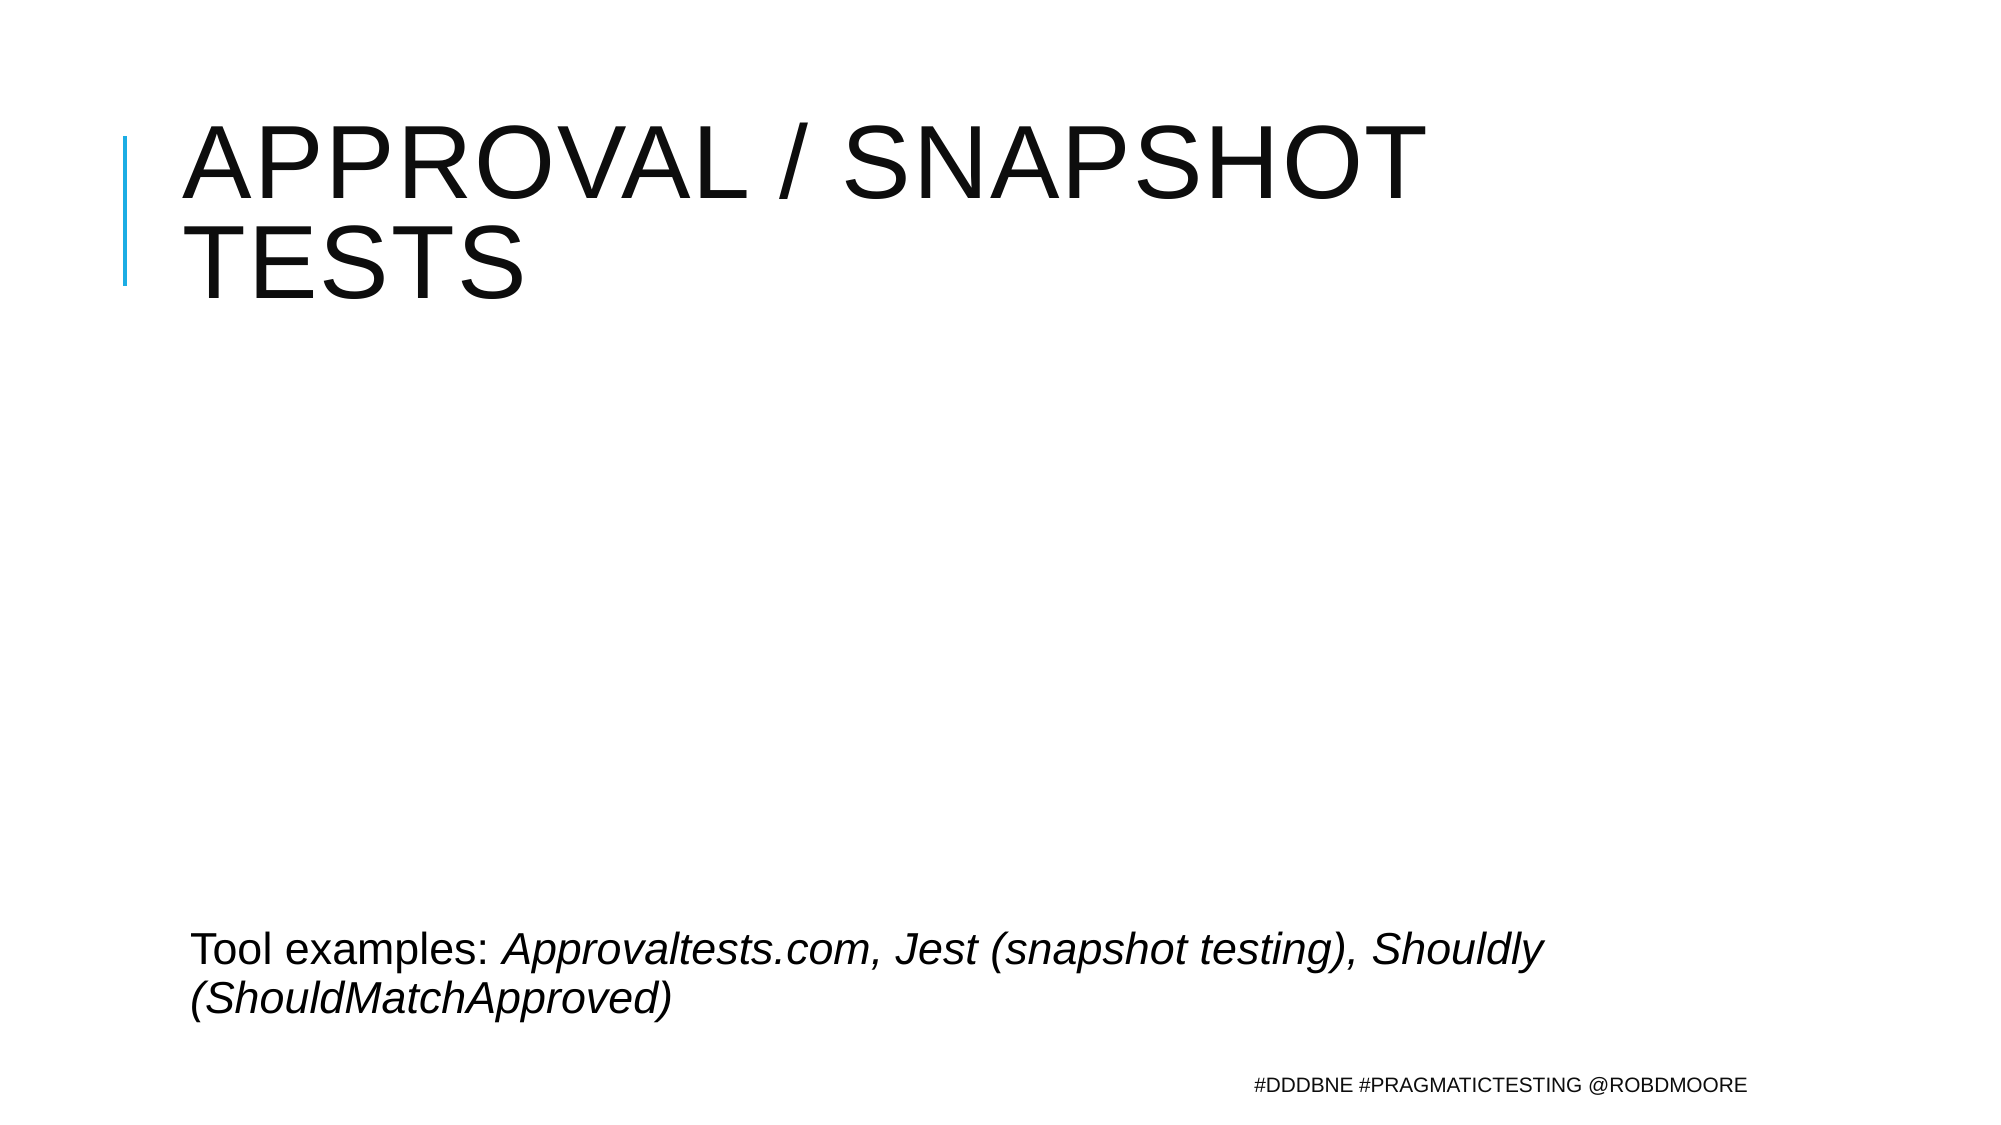

# Approval / Snapshot Tests

Tool examples: Approvaltests.com, Jest (snapshot testing), Shouldly (ShouldMatchApproved)